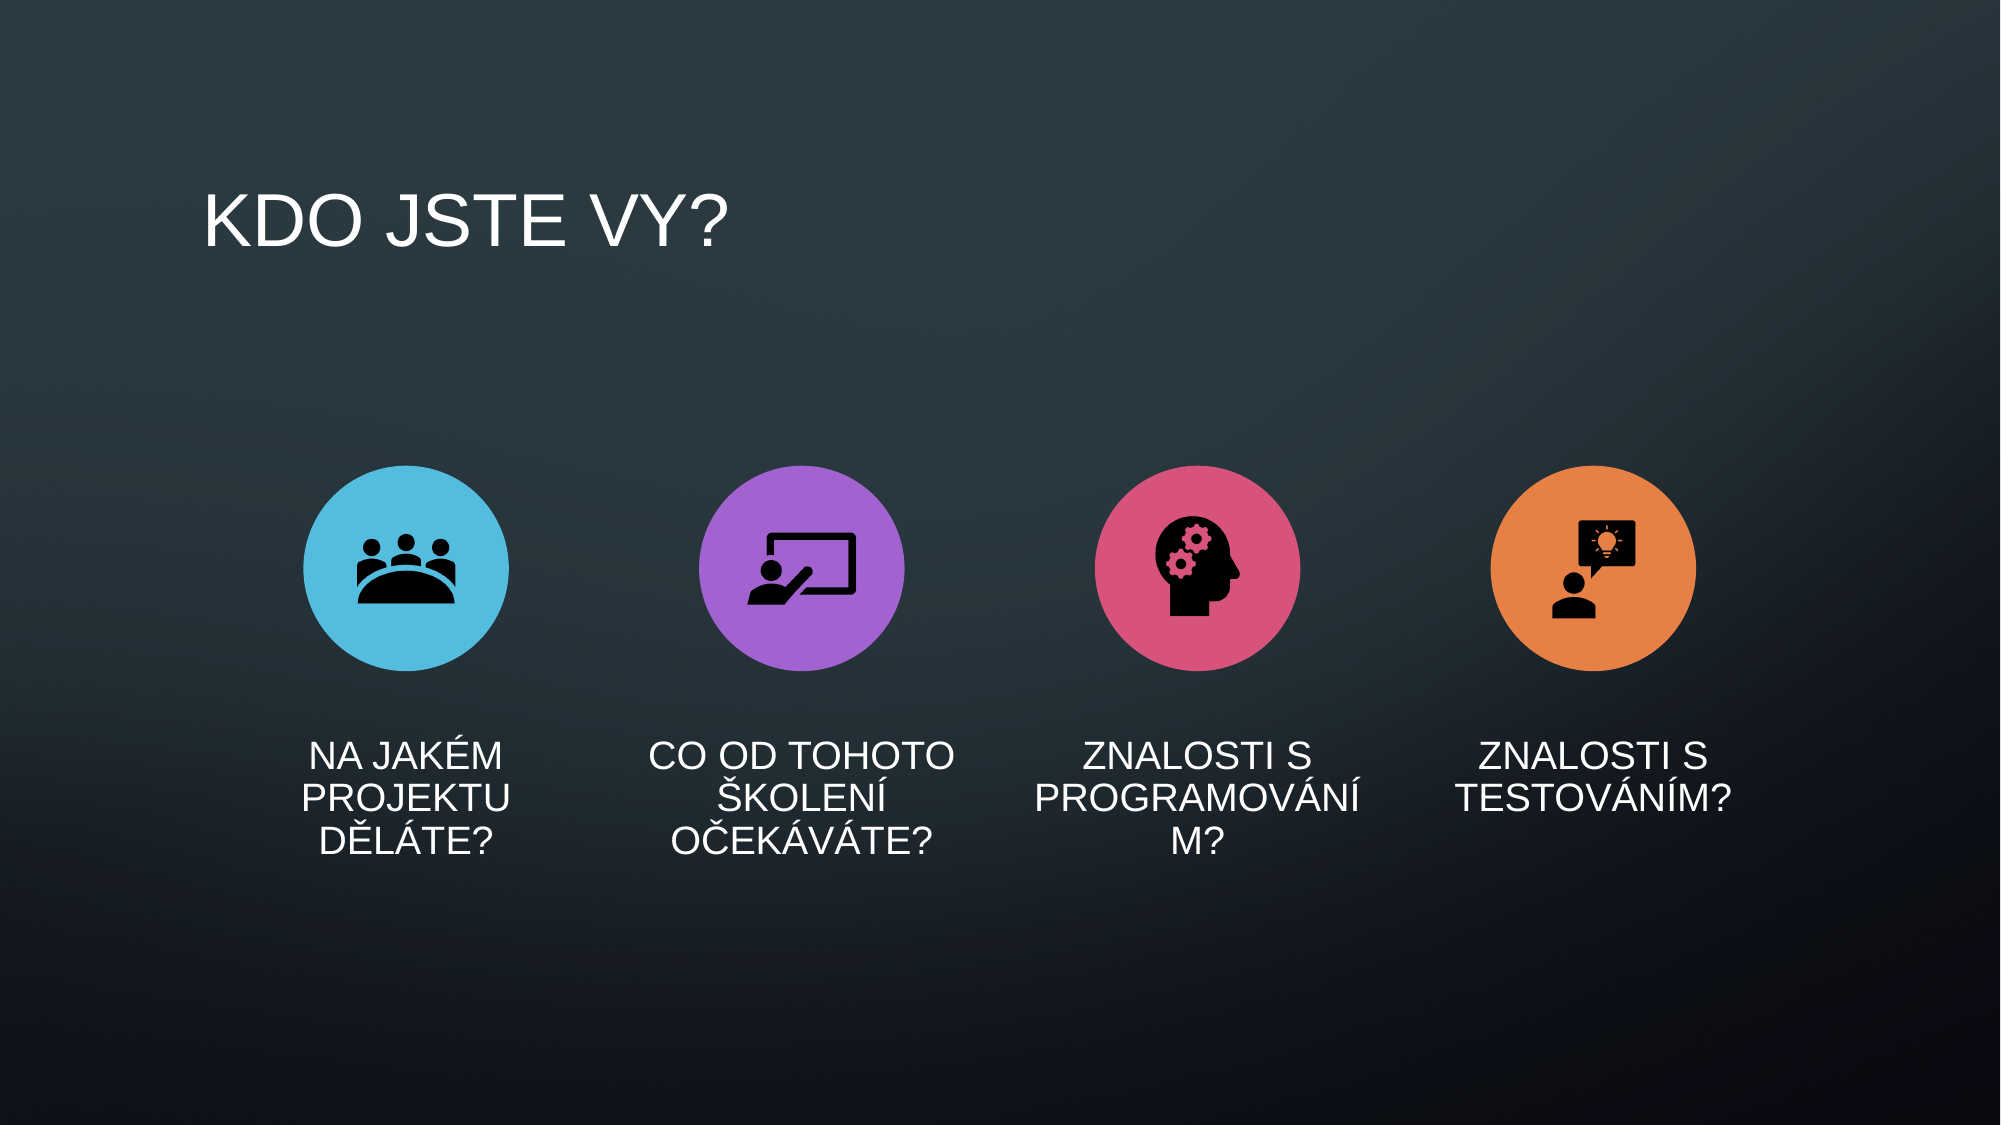

# Kdo jste vy?
Na jakém projektu děláte?
Co od tohoto školení očekáváte?
Znalosti s programováním?
Znalosti s testováním?